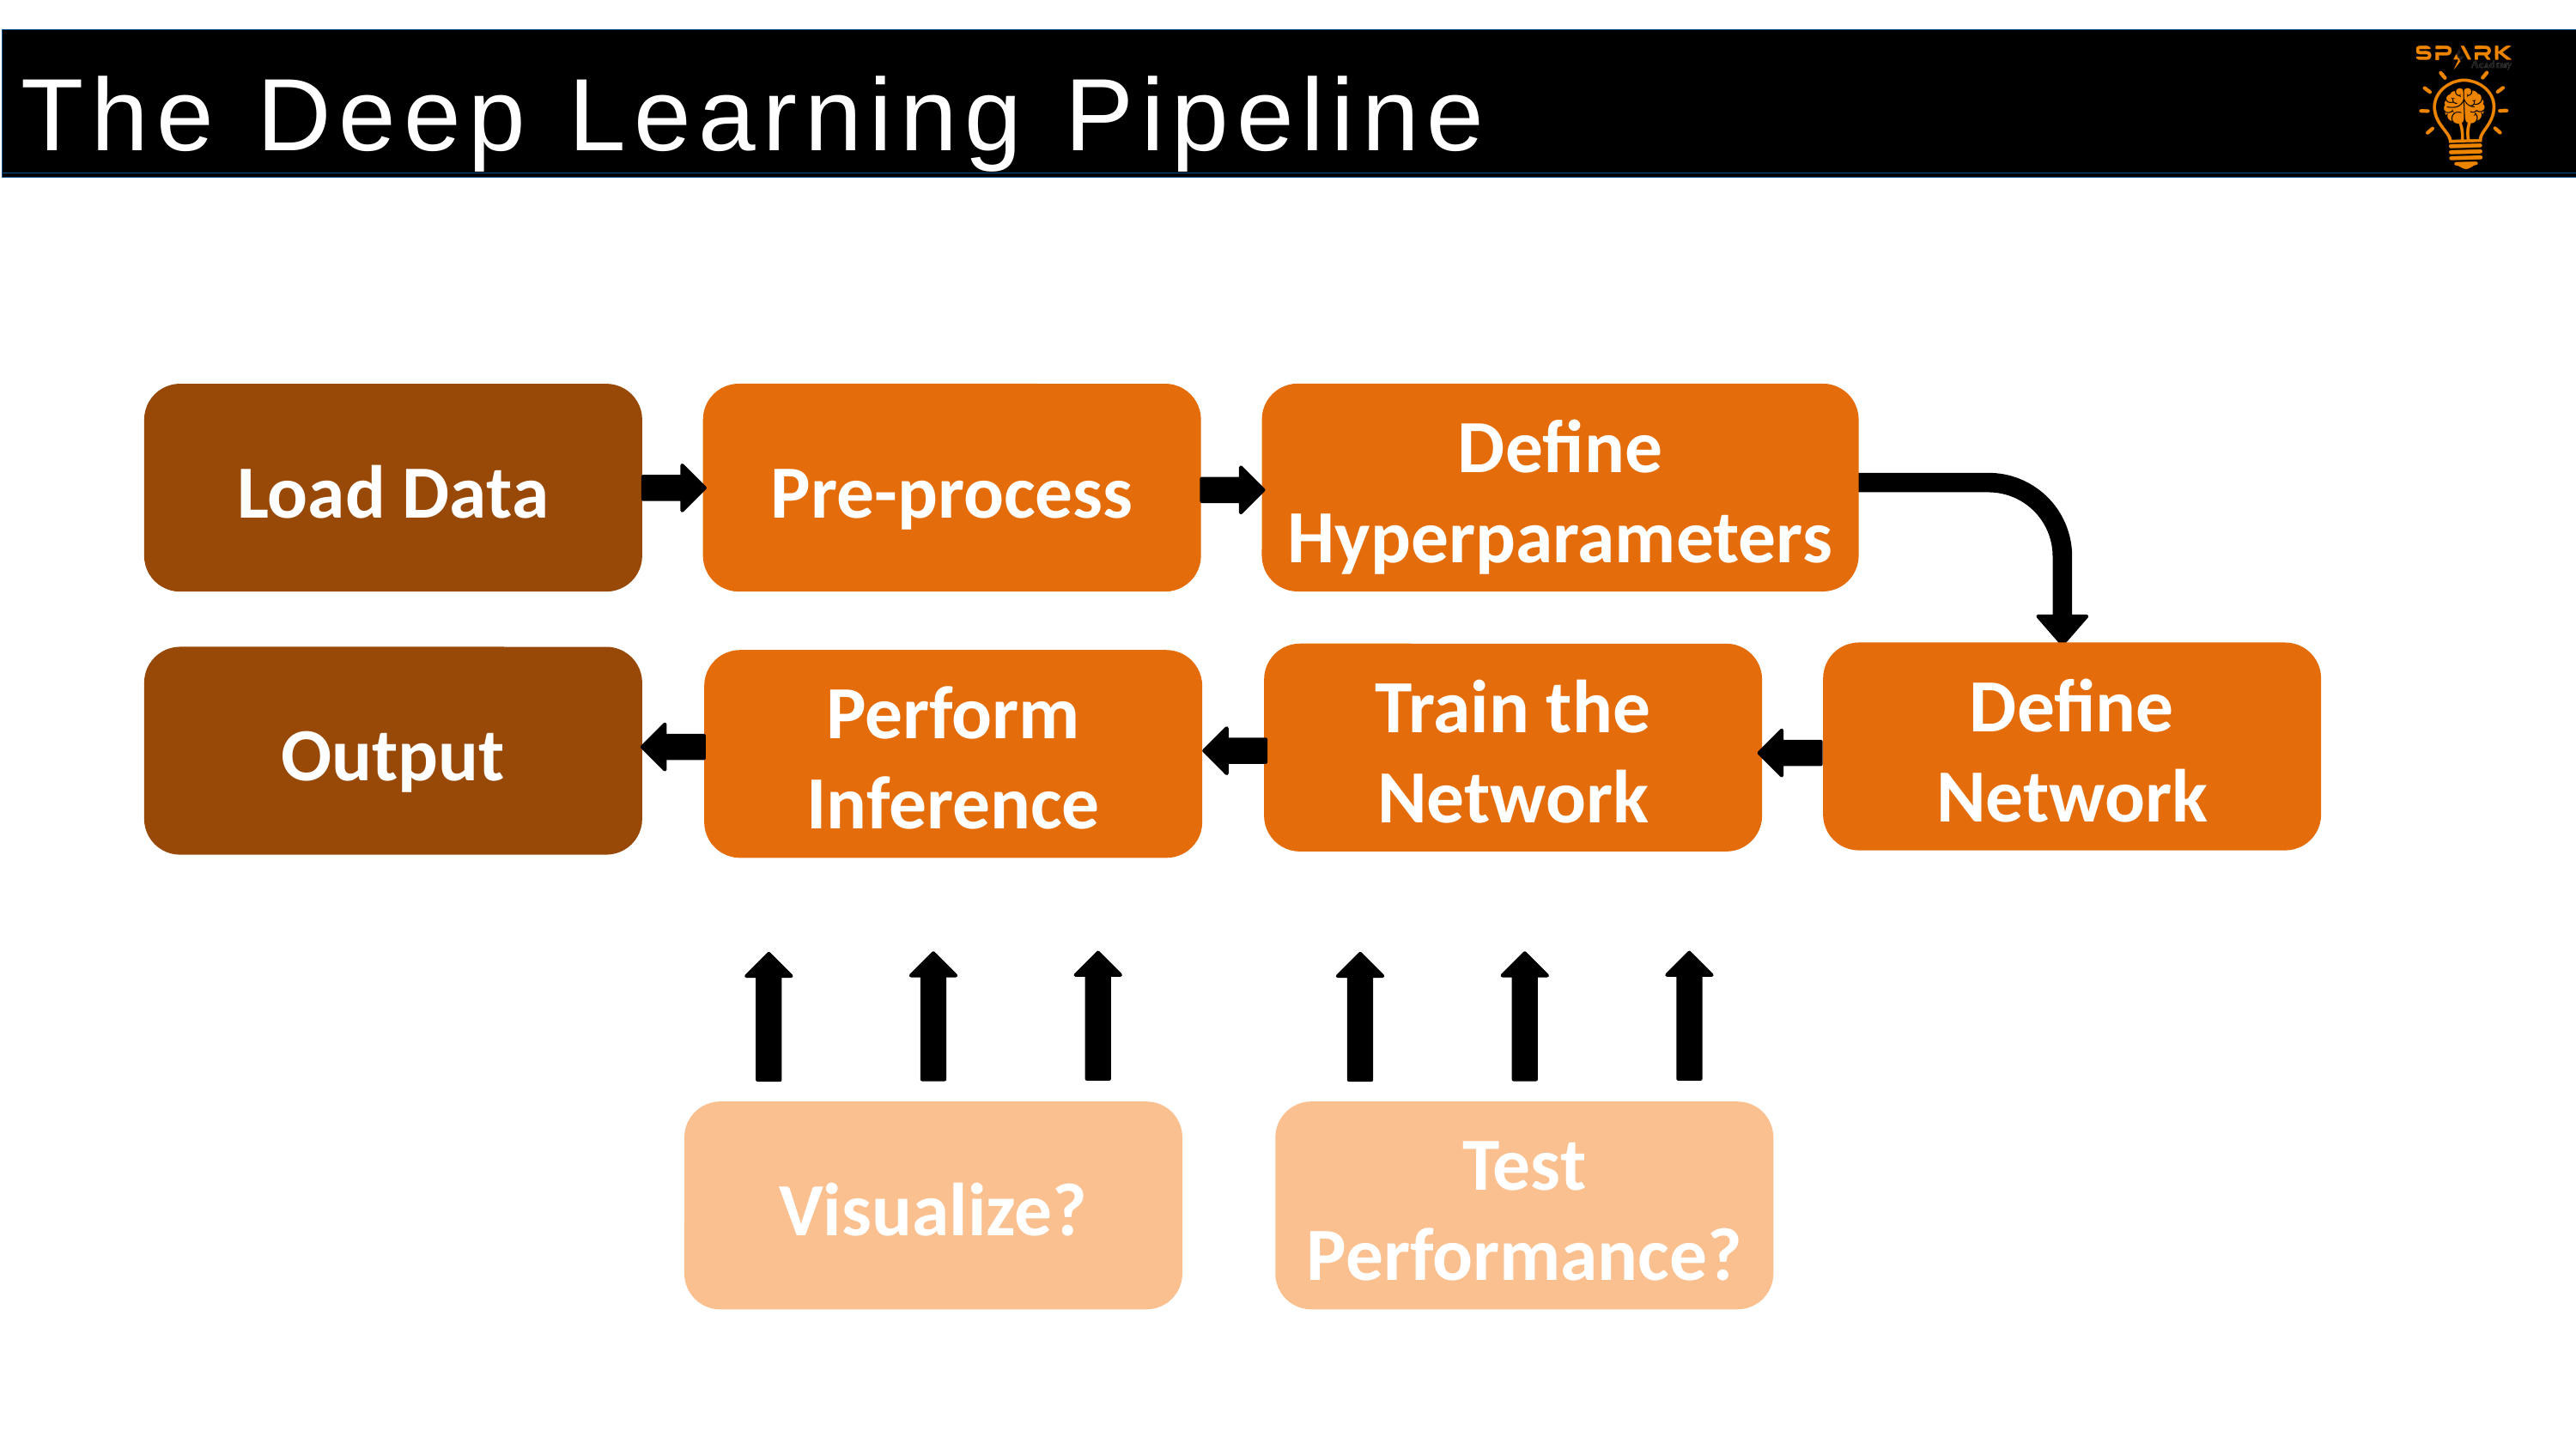

The Deep Learning Pipeline

Define Hyperparameters
Pre-process
Load Data

Define Network
Train the Network
Output
Perform Inference

Visualize?
Test Performance?